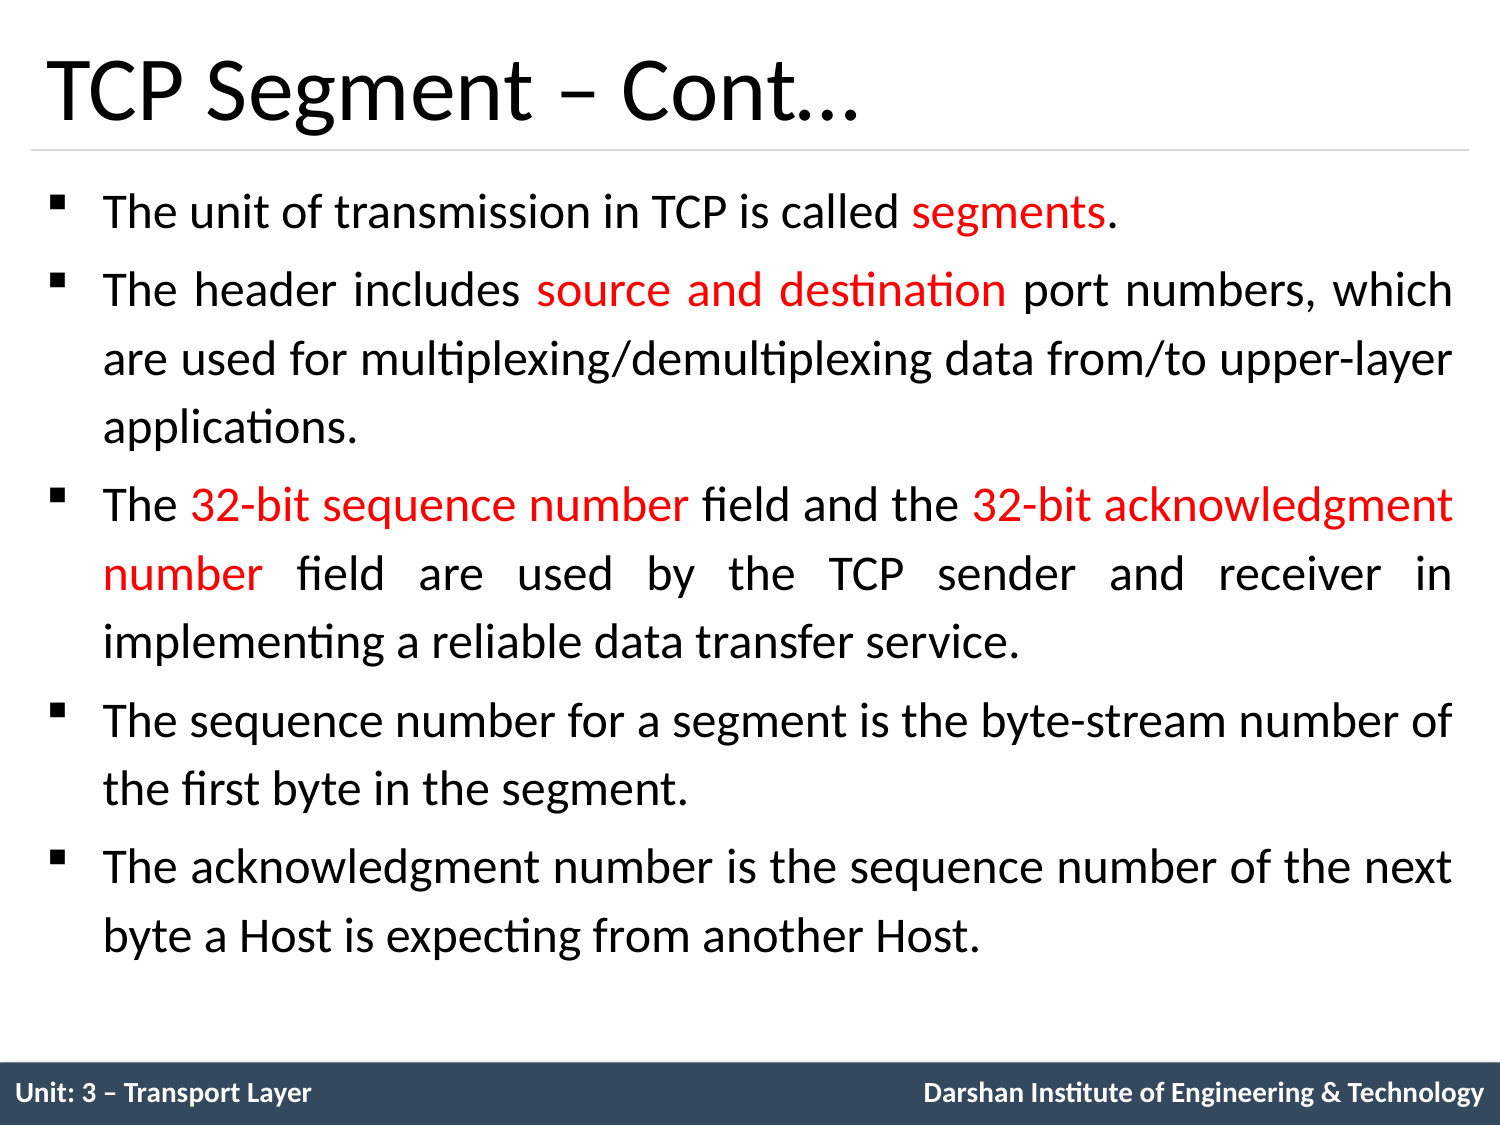

# TCP Segment – Cont…
The unit of transmission in TCP is called segments.
The header includes source and destination port numbers, which are used for multiplexing/demultiplexing data from/to upper-layer applications.
The 32-bit sequence number field and the 32-bit acknowledgment number field are used by the TCP sender and receiver in implementing a reliable data transfer service.
The sequence number for a segment is the byte-stream number of the first byte in the segment.
The acknowledgment number is the sequence number of the next byte a Host is expecting from another Host.